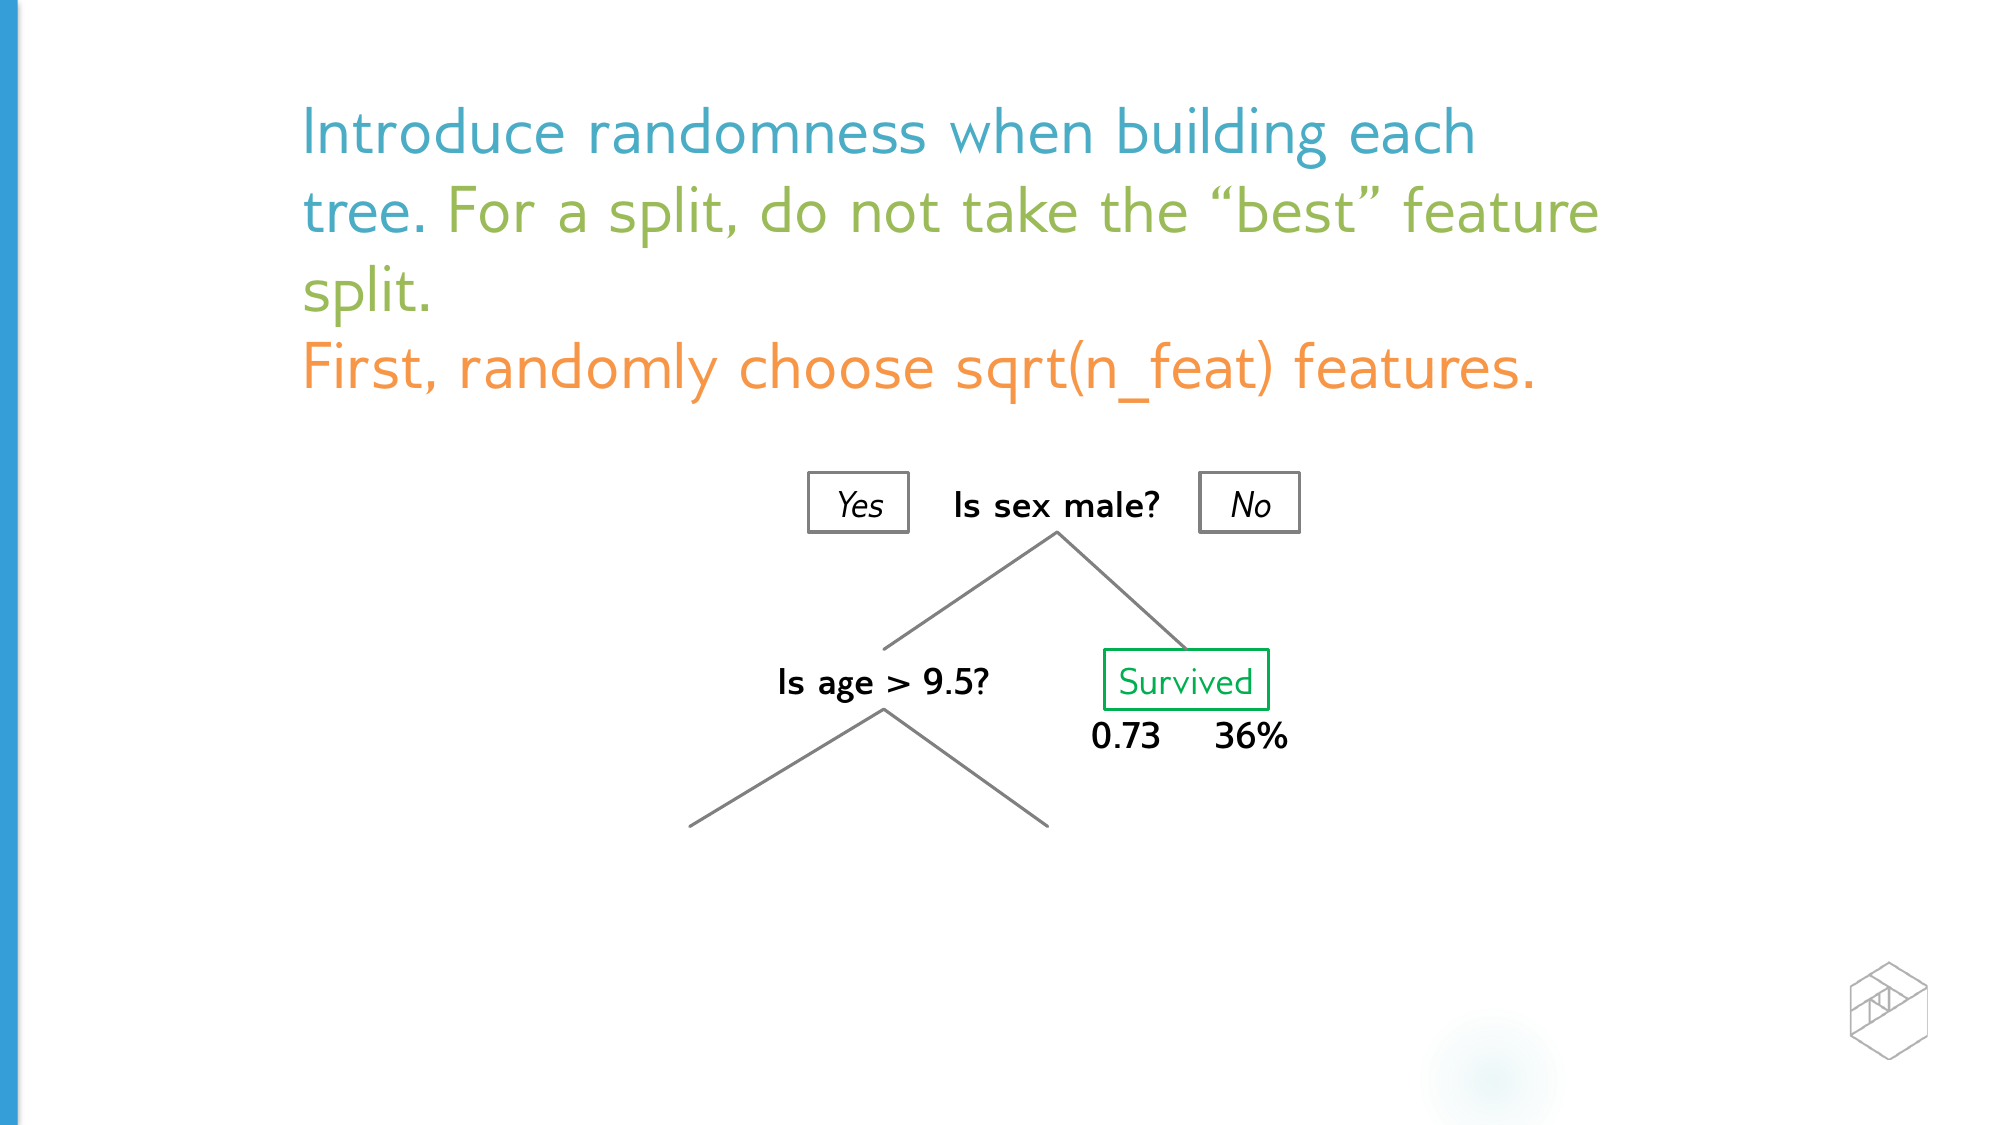

Introduce randomness when building each tree. For a split, do not take the “best” feature split.
First, randomly choose sqrt(n_feat) features.
Yes
Is sex male?
No
Is age > 9.5?
Survived
0.73
36%